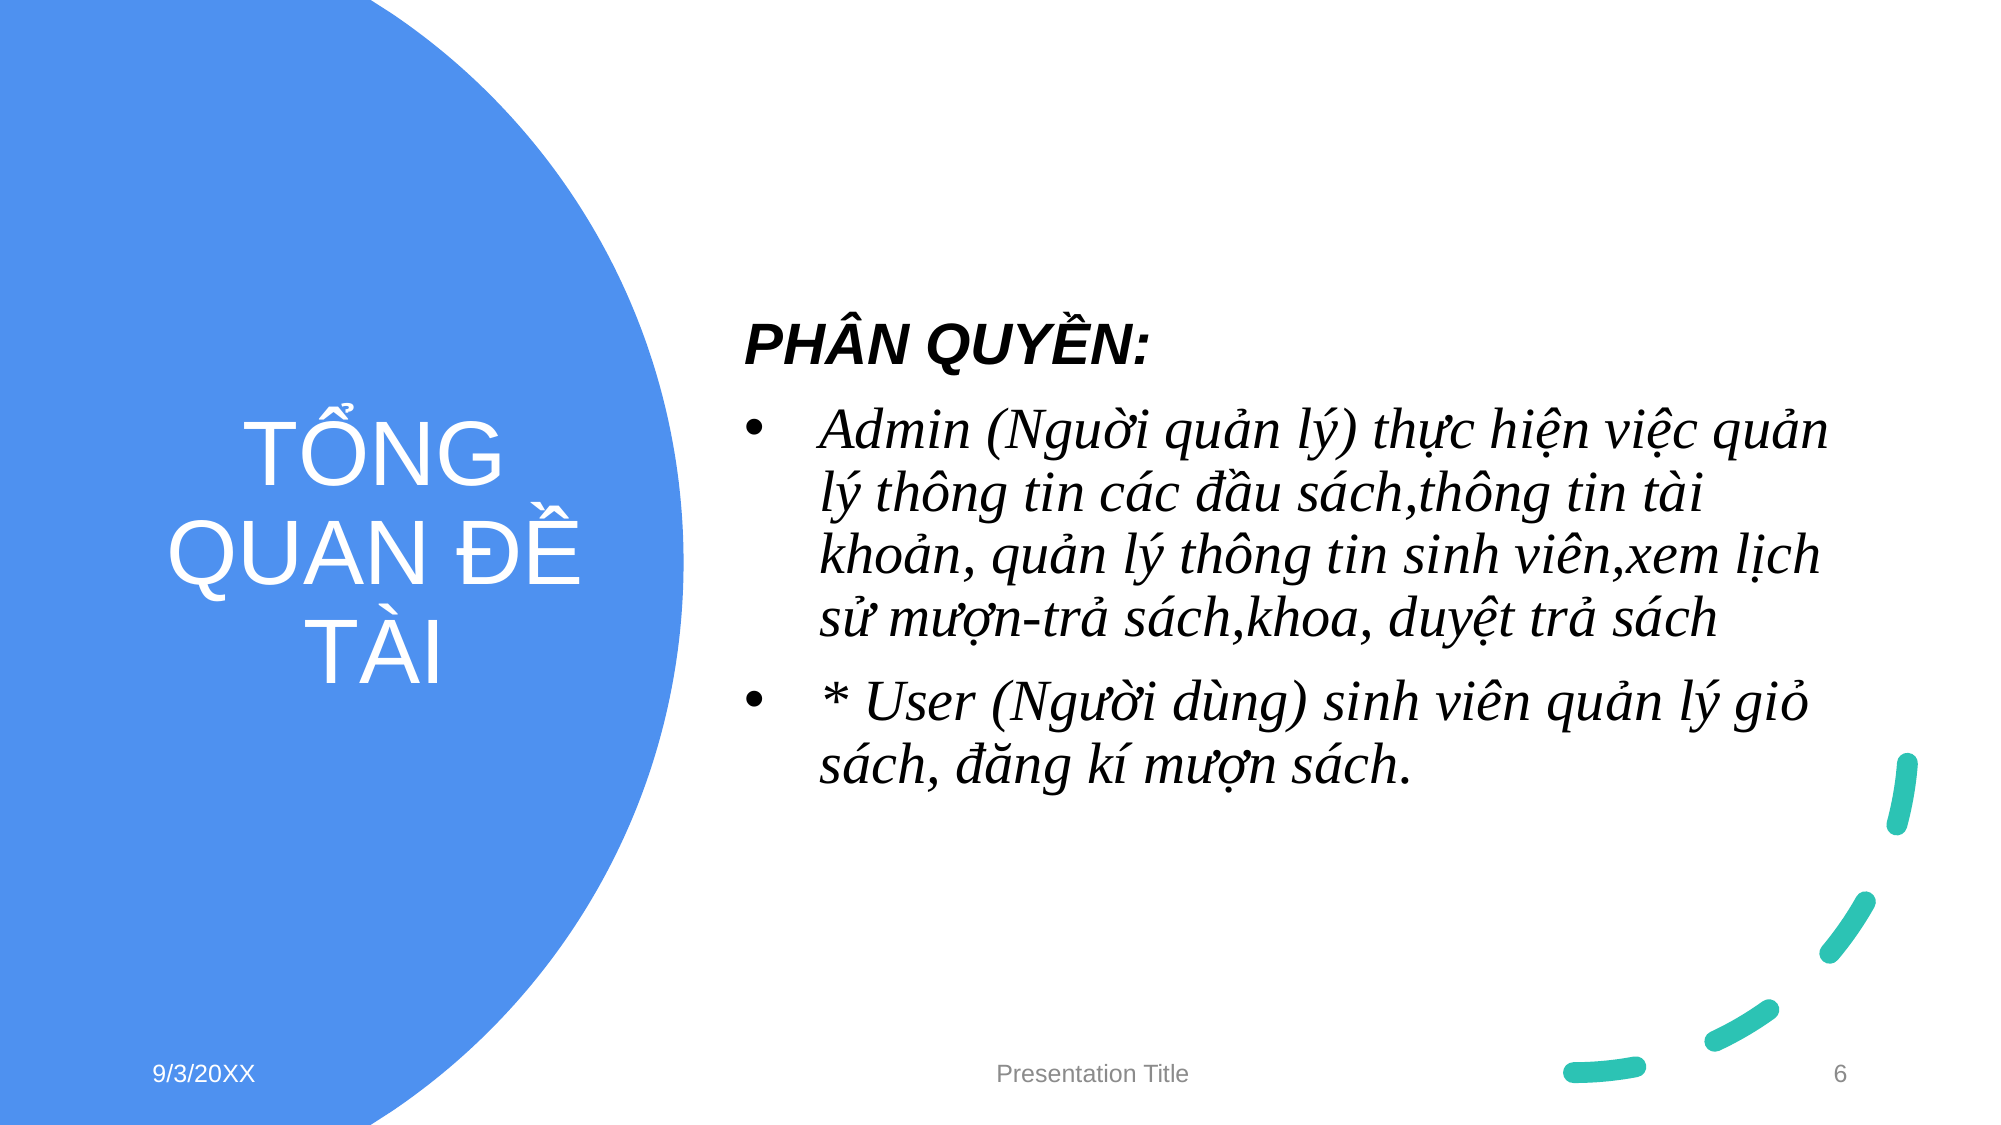

PHÂN QUYỀN:
Admin (Nguời quản lý) thực hiện việc quản lý thông tin các đầu sách,thông tin tài khoản, quản lý thông tin sinh viên,xem lịch sử mượn-trả sách,khoa, duyệt trả sách
* User (Người dùng) sinh viên quản lý giỏ sách, đăng kí mượn sách.
# TỔNG QUAN ĐỀ TÀI

9/3/20XX
Presentation Title
6